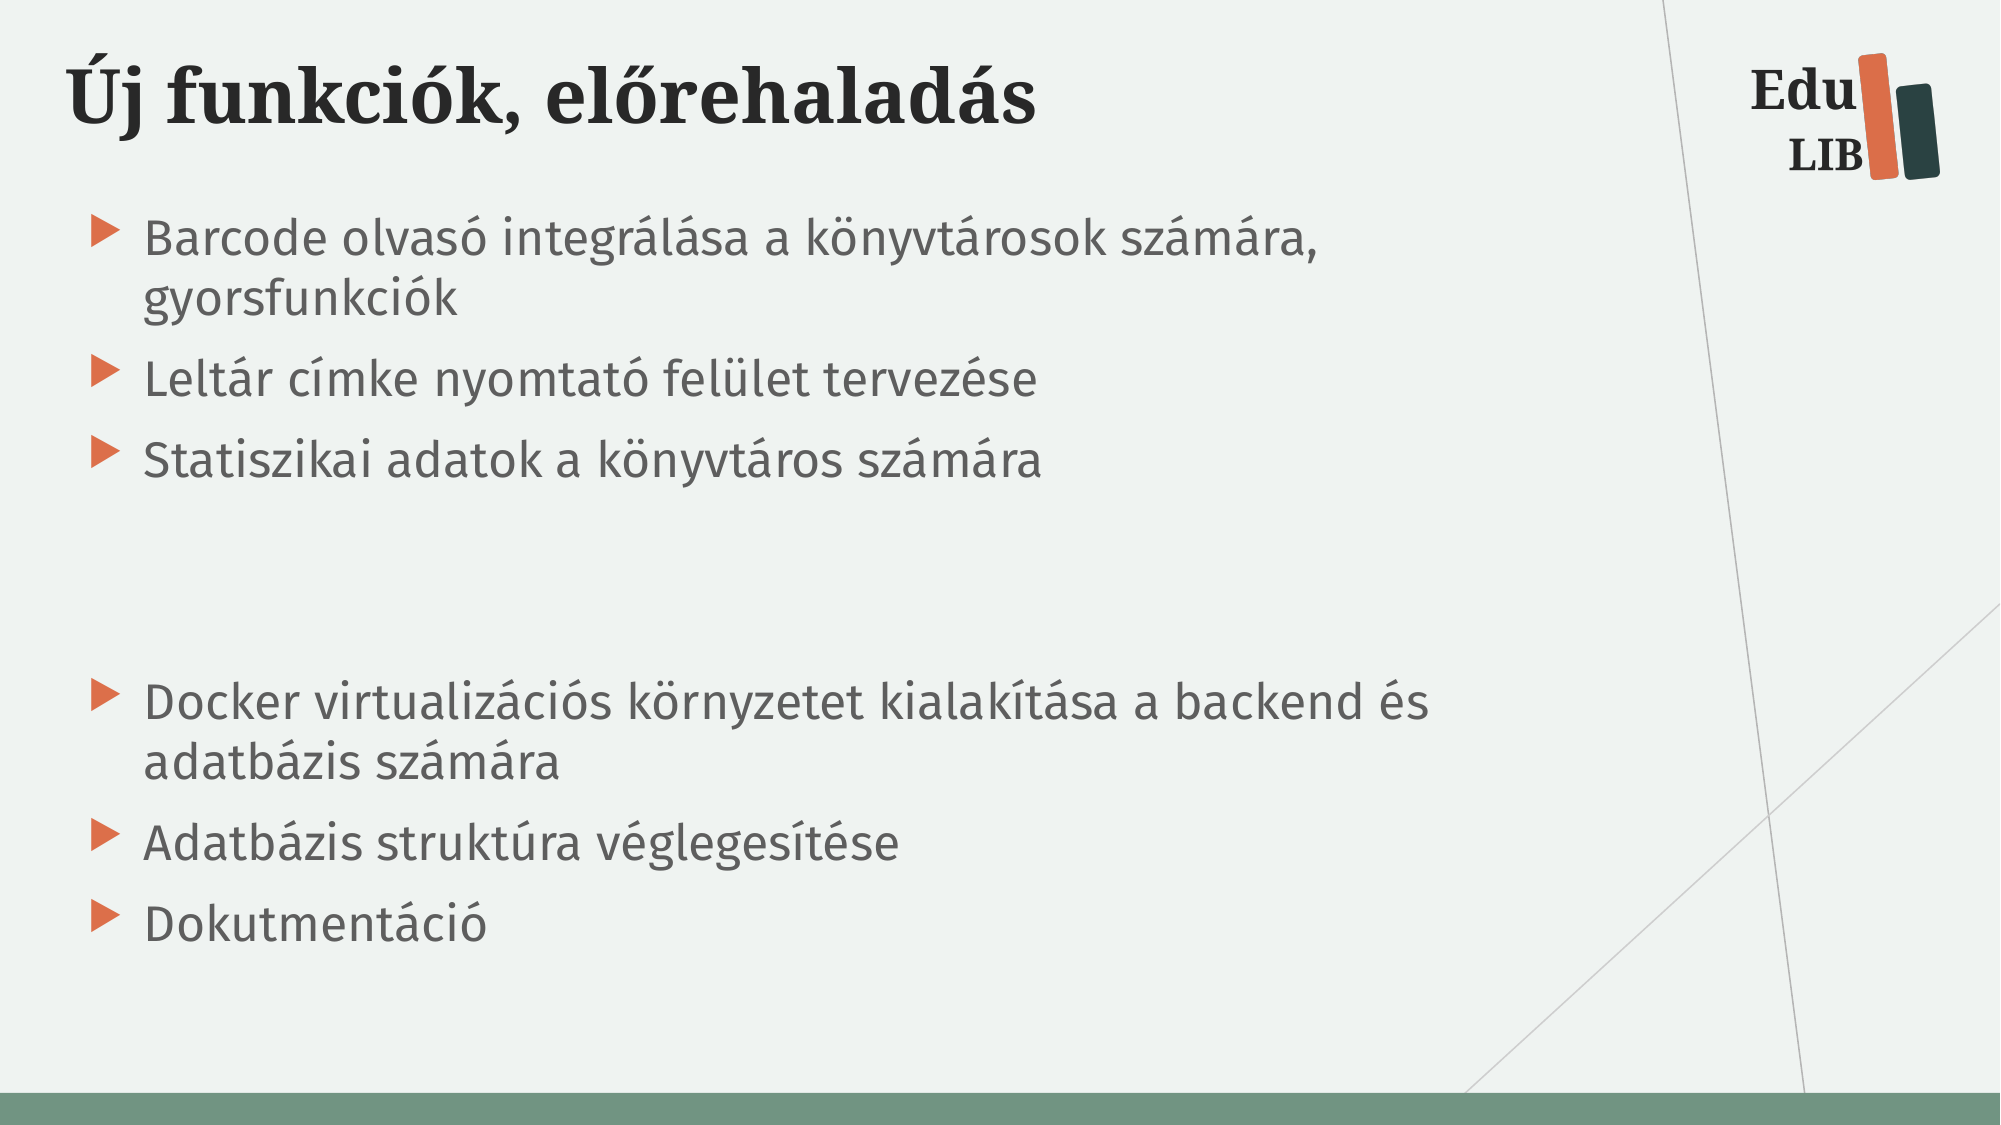

# Új funkciók, előrehaladás
Barcode olvasó integrálása a könyvtárosok számára, gyorsfunkciók
Leltár címke nyomtató felület tervezése
Statiszikai adatok a könyvtáros számára

Docker virtualizációs környzetet kialakítása a backend és adatbázis számára
Adatbázis struktúra véglegesítése
Dokutmentáció